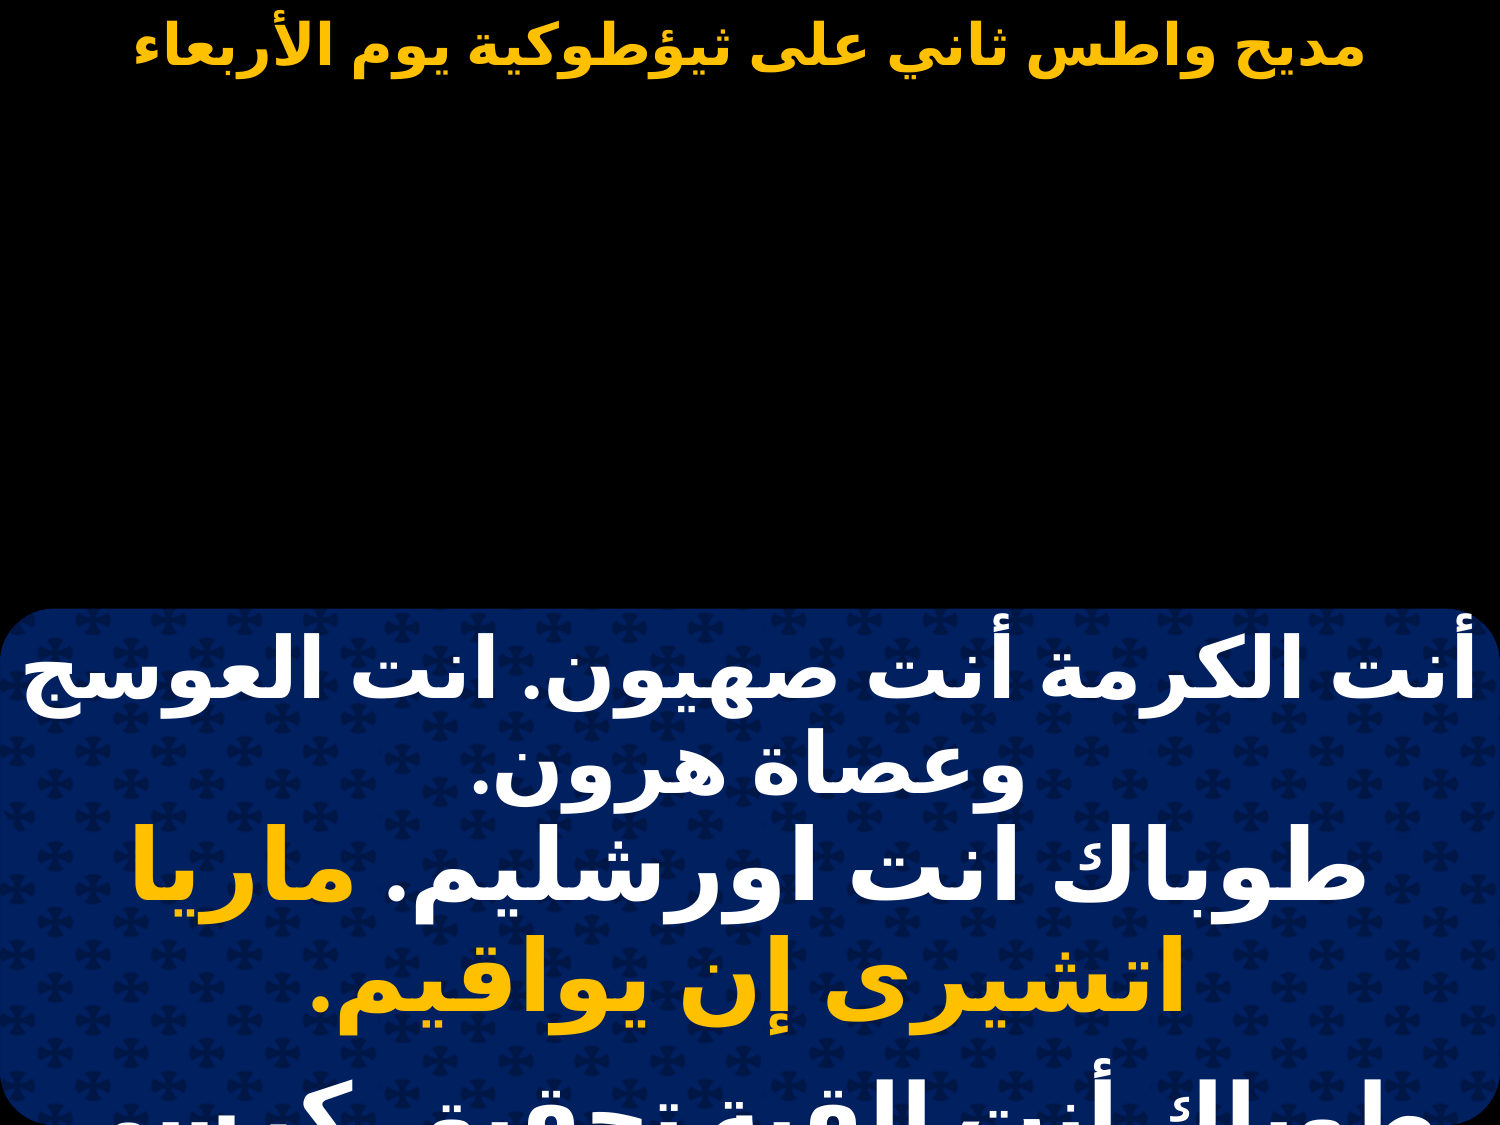

#
| أنت الكرمة أنت صهيون. انت العوسج وعصاة هرون. طوباك انت اورشليم. ماريا اتشيرى إن يواقيم. |
| --- |
|  |
| طوباك أنت القبة تحقيق. كرسي الله مملوء توفيق. تابوت طاهر قديم. ماريا اتشيرى إن يواقيم. |